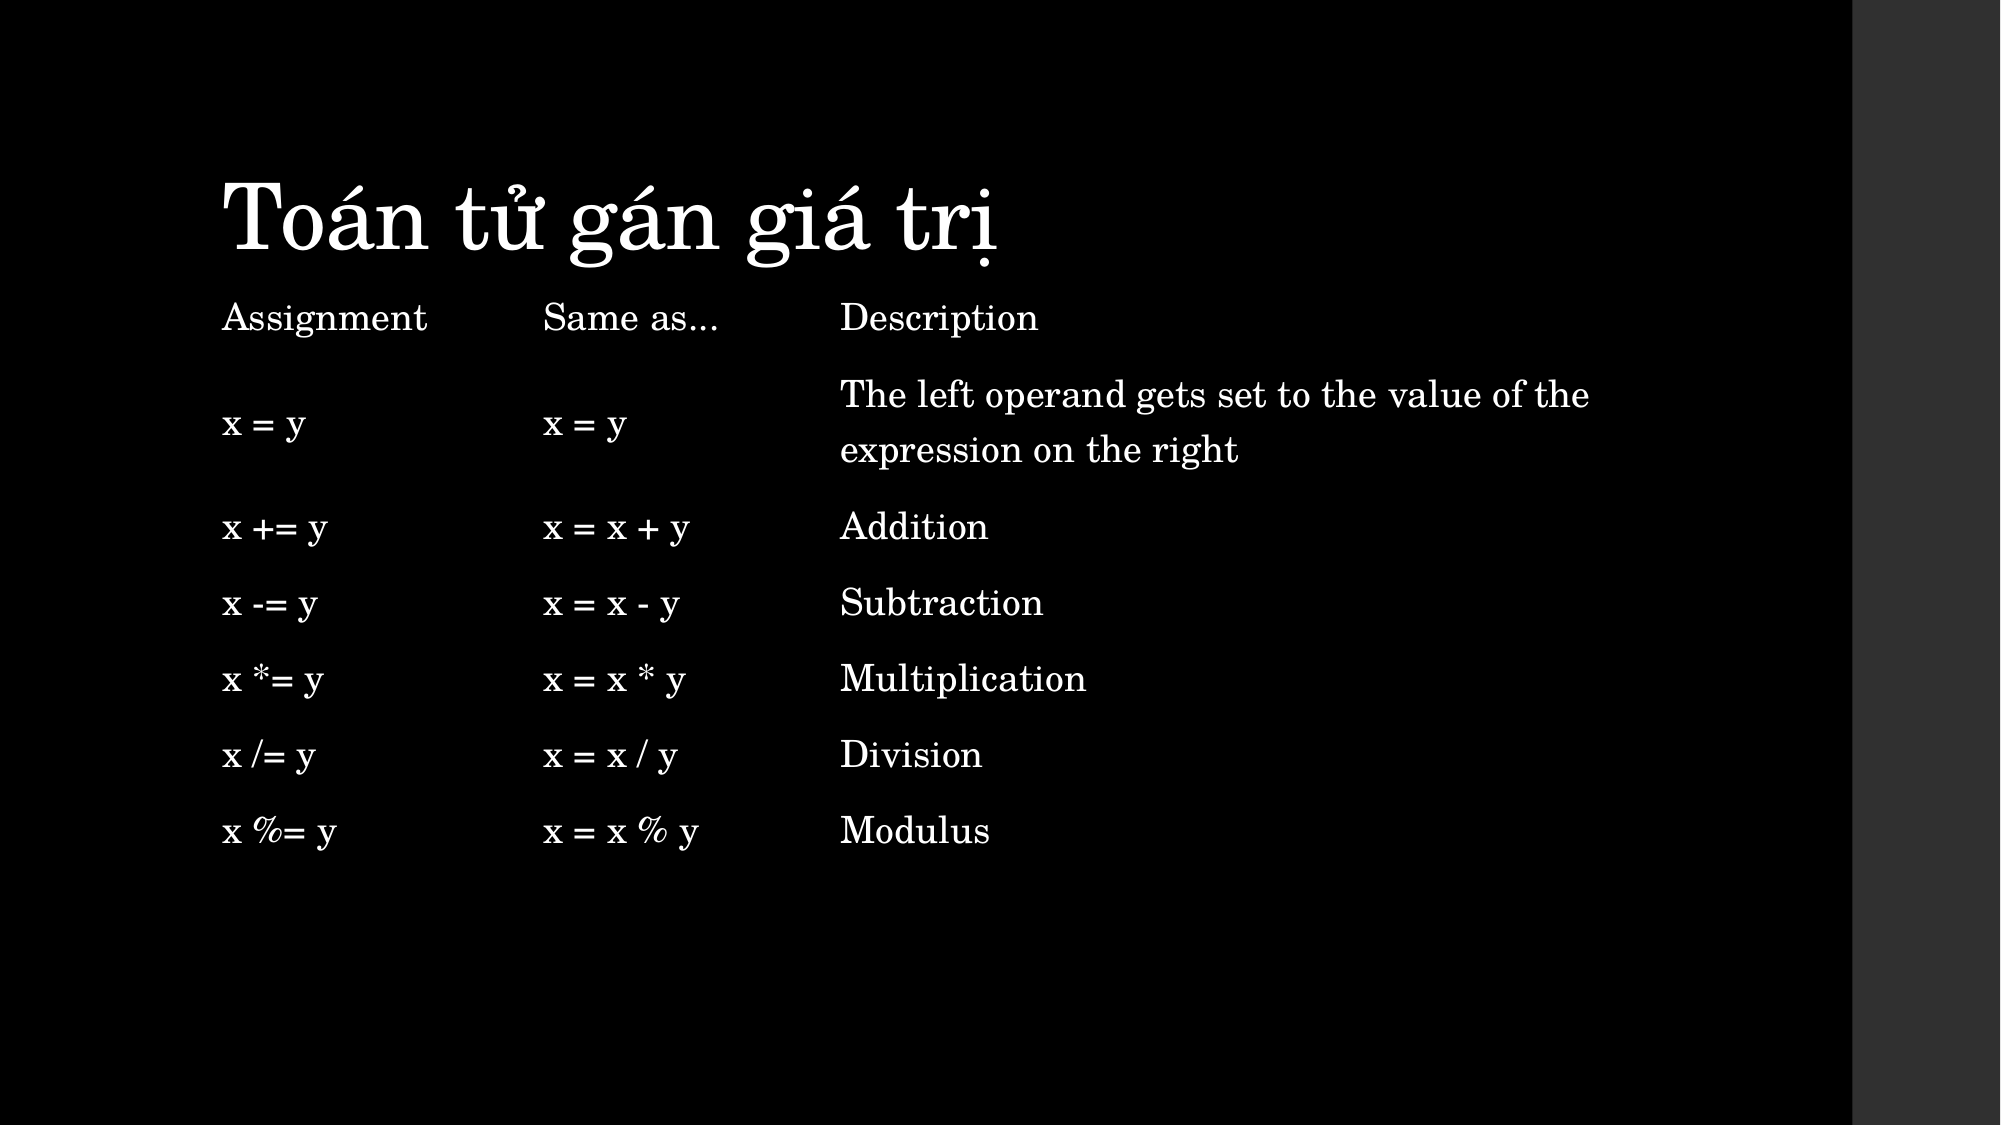

# Toán tử gán giá trị
| Assignment | Same as... | Description |
| --- | --- | --- |
| x = y | x = y | The left operand gets set to the value of the expression on the right |
| x += y | x = x + y | Addition |
| x -= y | x = x - y | Subtraction |
| x \*= y | x = x \* y | Multiplication |
| x /= y | x = x / y | Division |
| x %= y | x = x % y | Modulus |